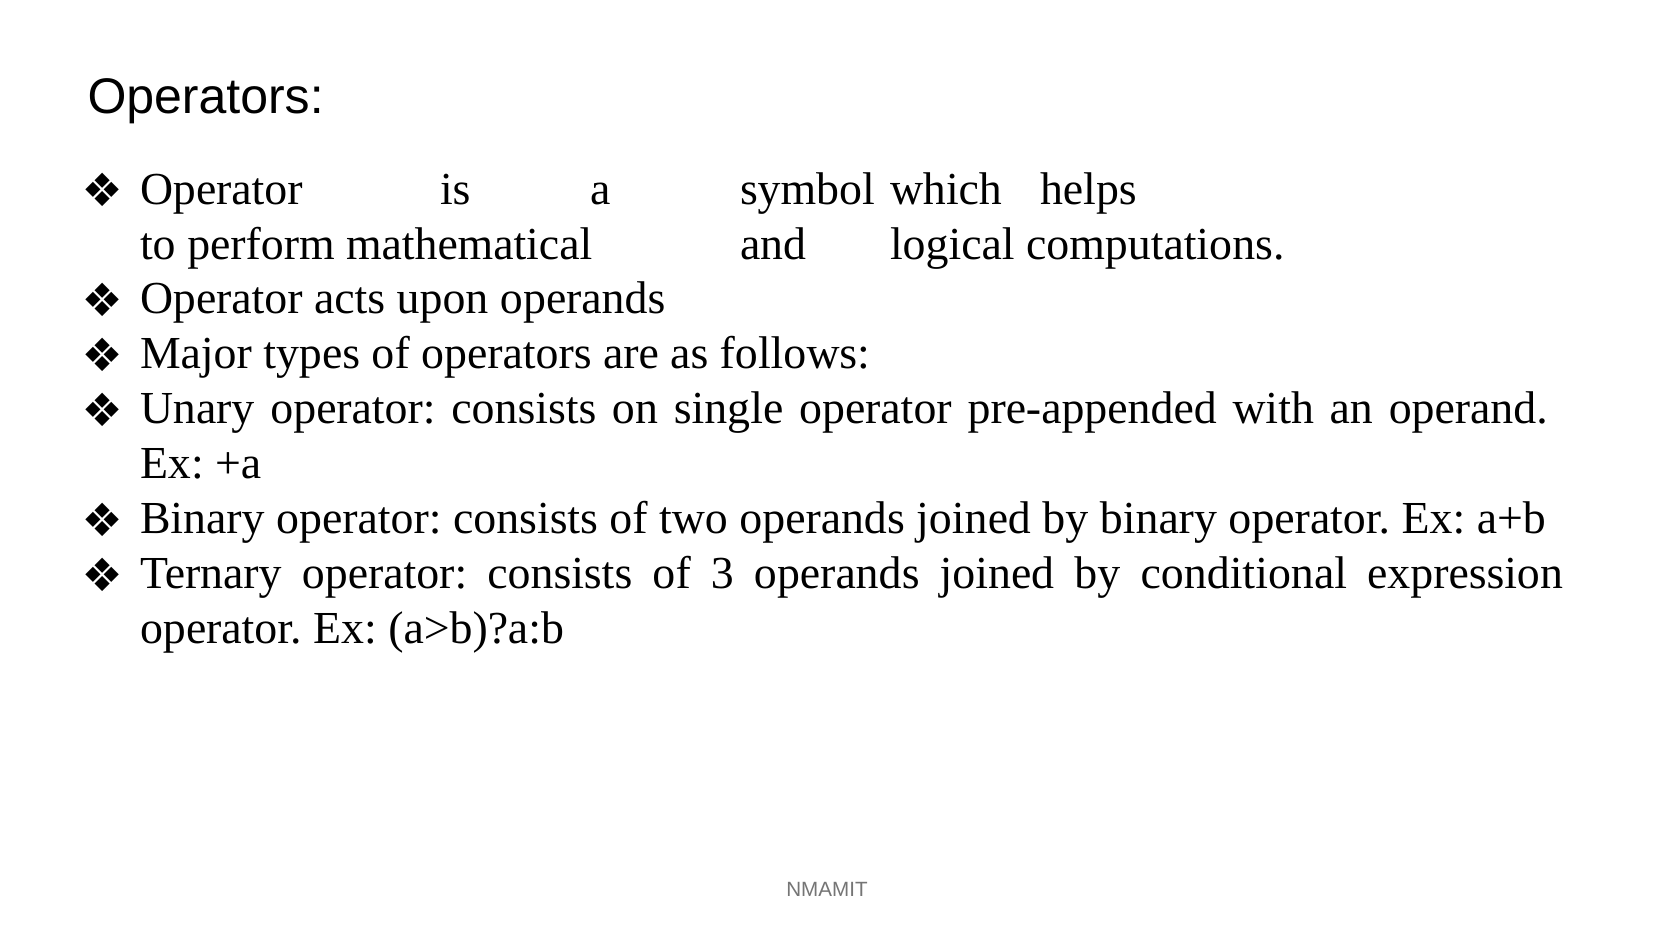

# Operators:
Operator	is	a	symbol	which	helps	to perform mathematical	and	logical computations.
Operator acts upon operands
Major types of operators are as follows:
Unary operator: consists on single operator pre-appended with an operand.  Ex: +a
Binary operator: consists of two operands joined by binary operator. Ex: a+b
Ternary operator: consists of 3 operands joined by conditional expression operator. Ex: (a>b)?a:b
NMAMIT